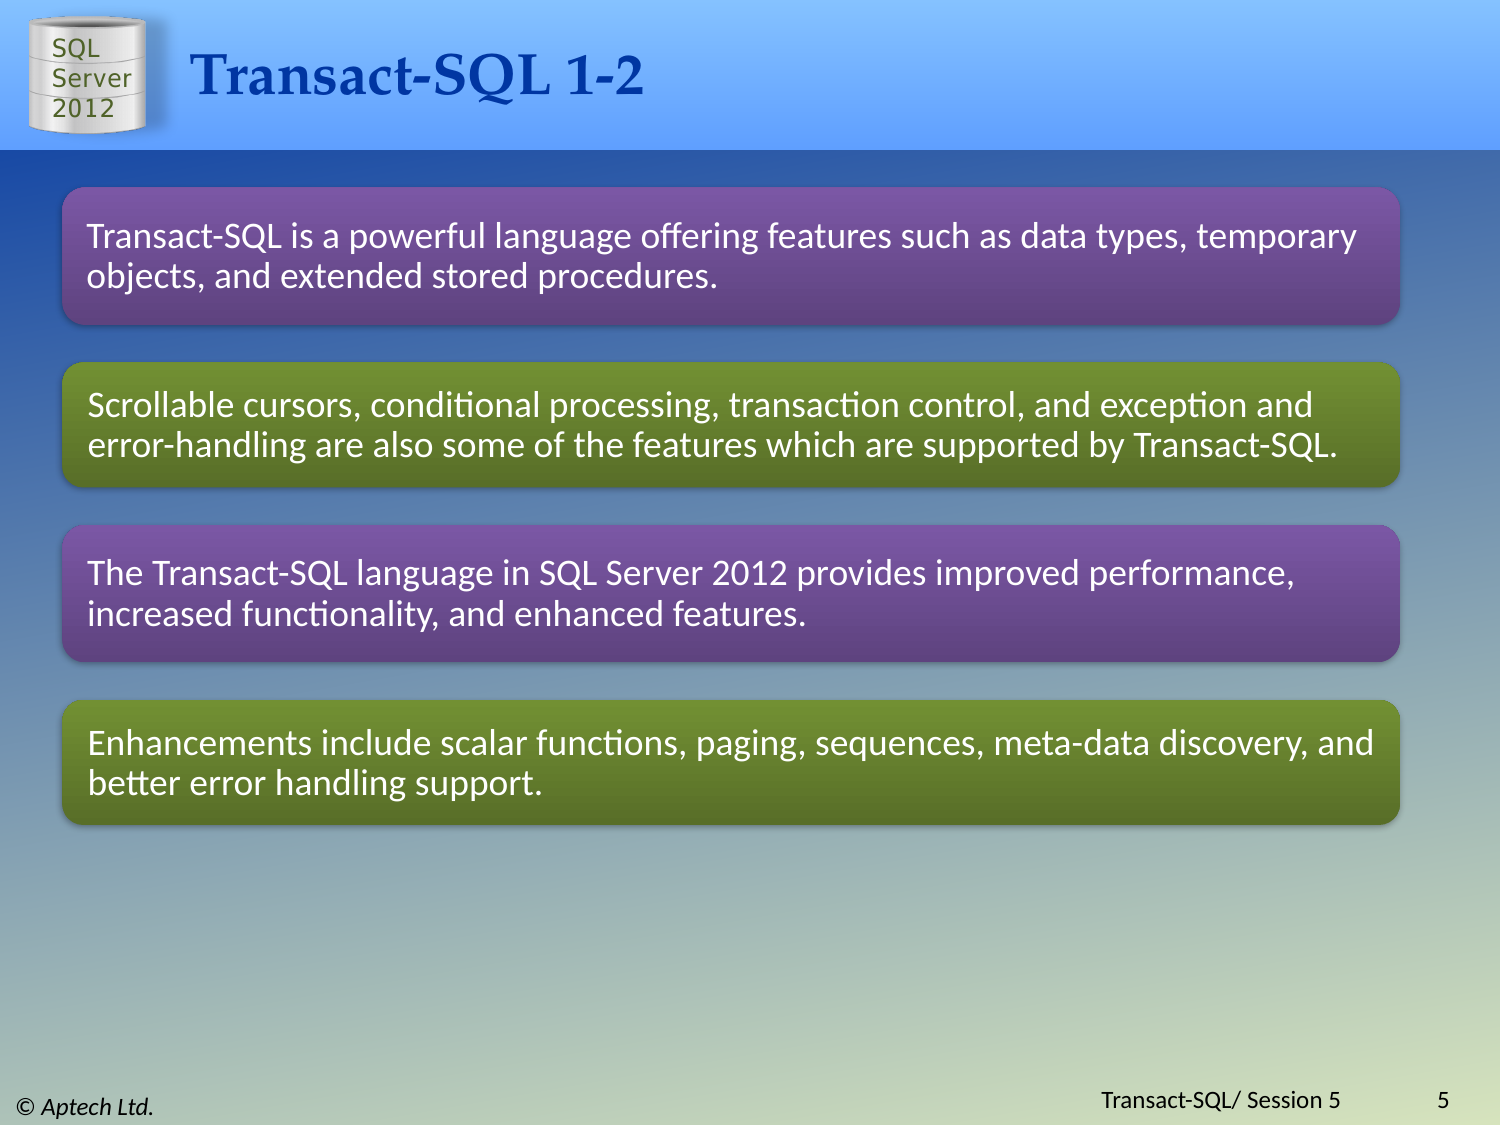

# Transact-SQL 1-2

Transact-SQL is a powerful language offering features such as data types, temporary objects, and extended stored procedures.

Scrollable cursors, conditional processing, transaction control, and exception and error-handling are also some of the features which are supported by Transact-SQL.

The Transact-SQL language in SQL Server 2012 provides improved performance, increased functionality, and enhanced features.

Enhancements include scalar functions, paging, sequences, meta-data discovery, and better error handling support.
Transact-SQL/ Session 5
5